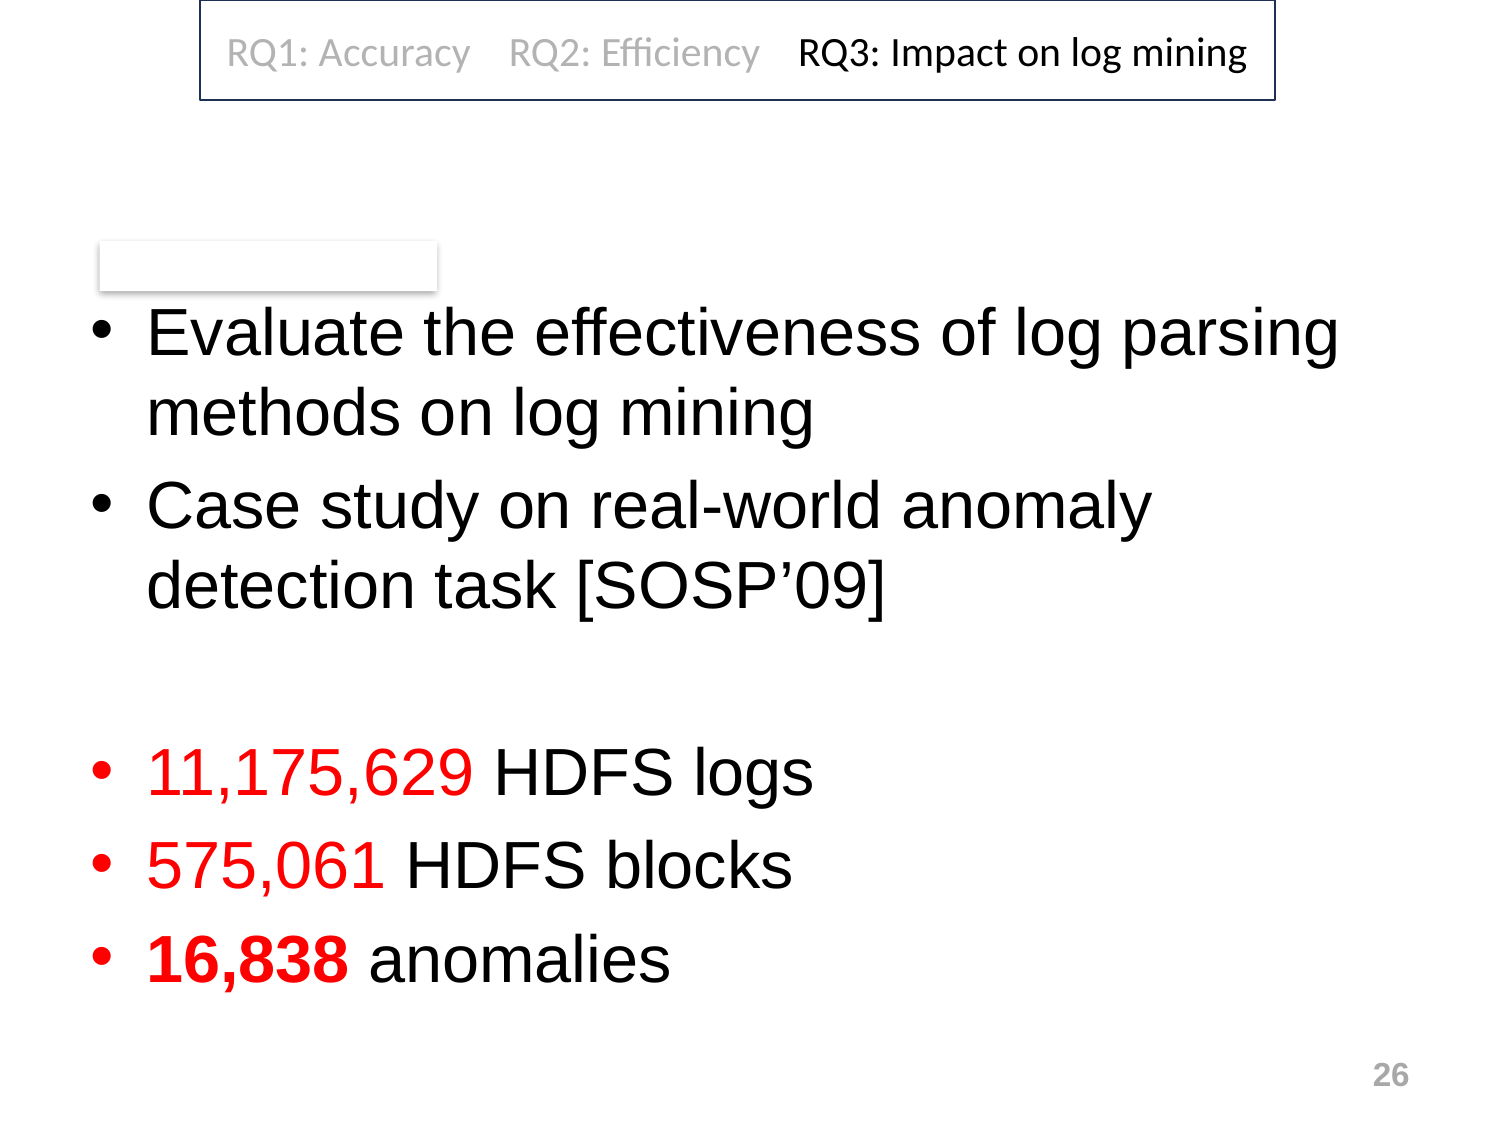

RQ1: Accuracy    RQ2: Efficiency    RQ3: Impact on log mining

Evaluate the effectiveness of log parsing methods on log mining
Case study on real-world anomaly detection task [SOSP’09]

11,175,629 HDFS logs
575,061 HDFS blocks
16,838 anomalies

26